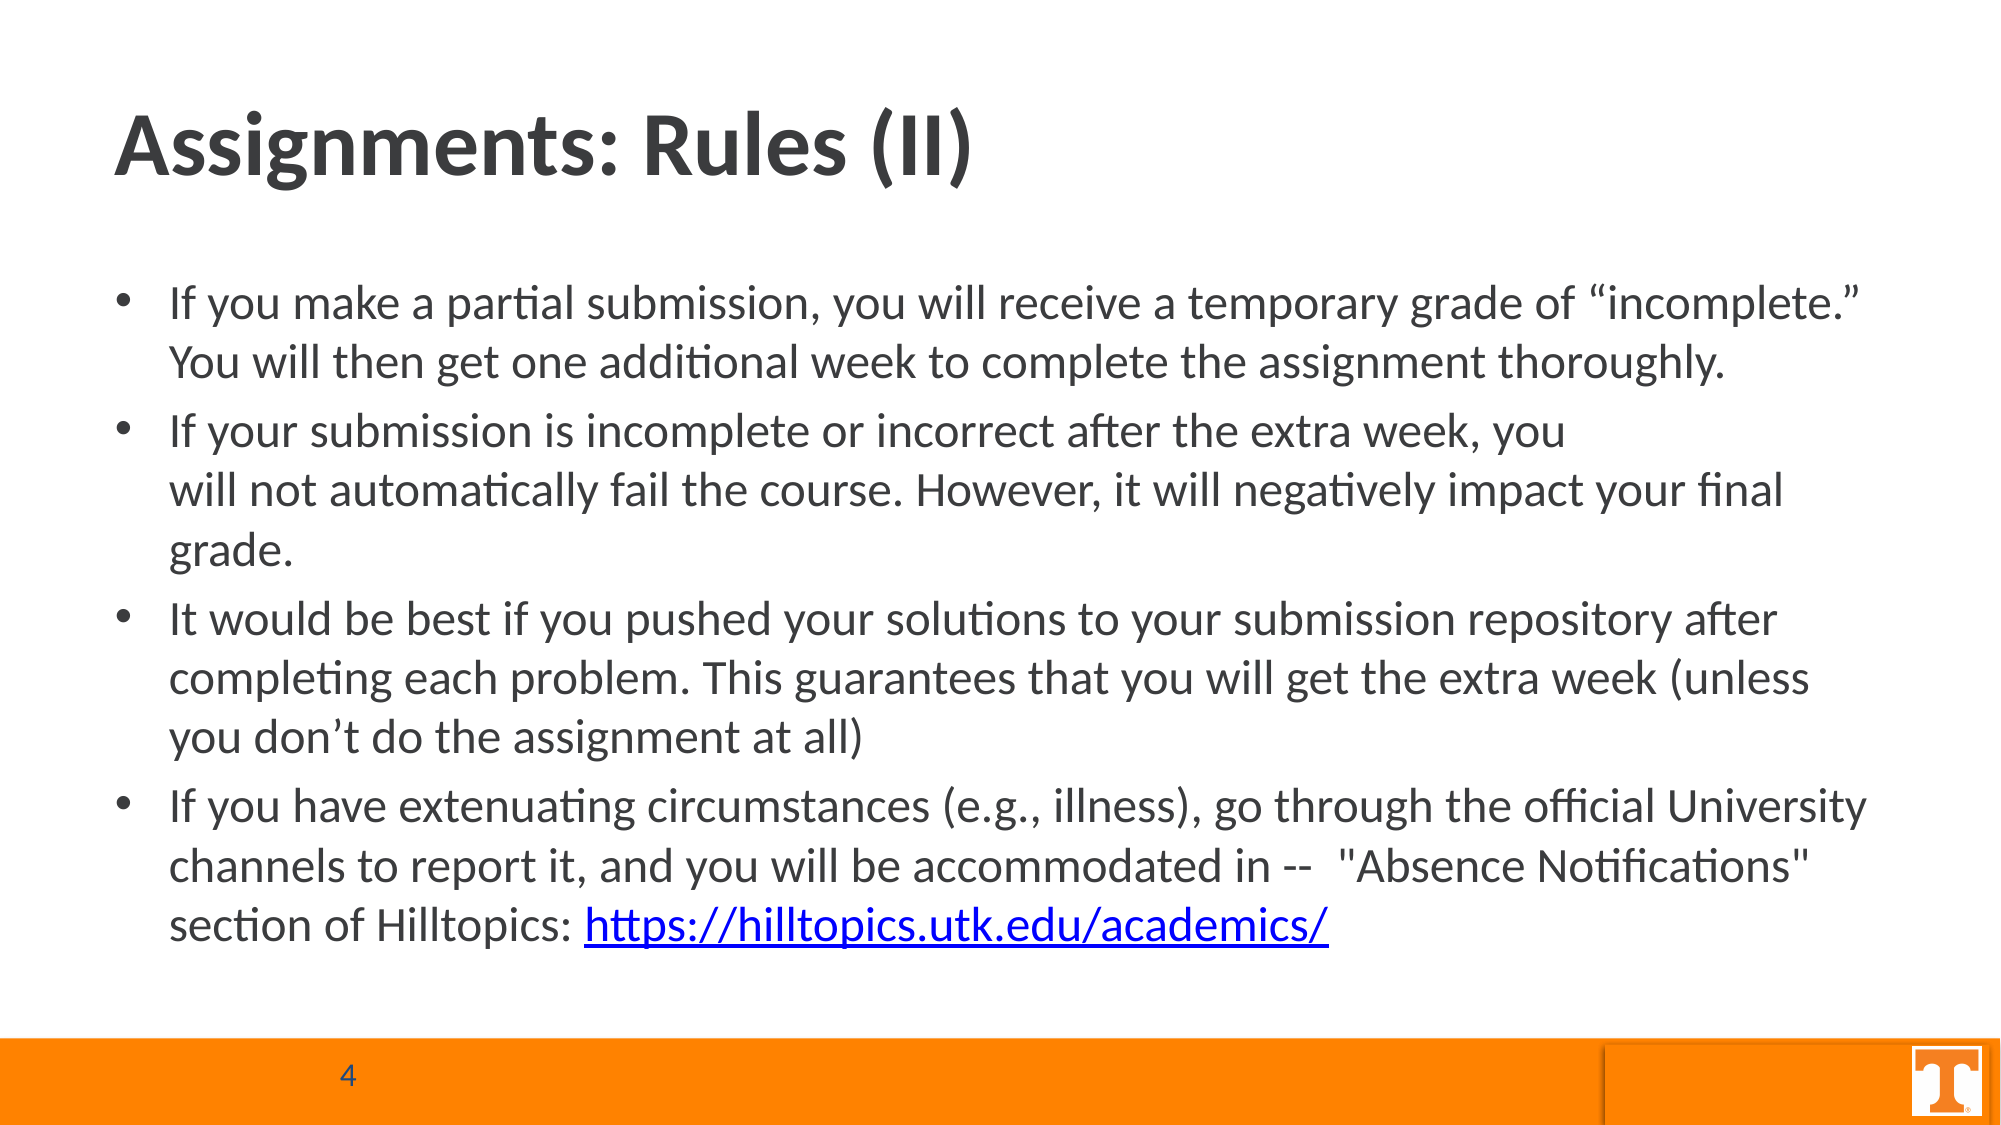

# Assignments: Rules (II)
If you make a partial submission, you will receive a temporary grade of “incomplete.” You will then get one additional week to complete the assignment thoroughly.
If your submission is incomplete or incorrect after the extra week, you will not automatically fail the course. However, it will negatively impact your final grade.
It would be best if you pushed your solutions to your submission repository after completing each problem. This guarantees that you will get the extra week (unless you don’t do the assignment at all)
If you have extenuating circumstances (e.g., illness), go through the official University channels to report it, and you will be accommodated in --  "Absence Notifications" section of Hilltopics: https://hilltopics.utk.edu/academics/
4